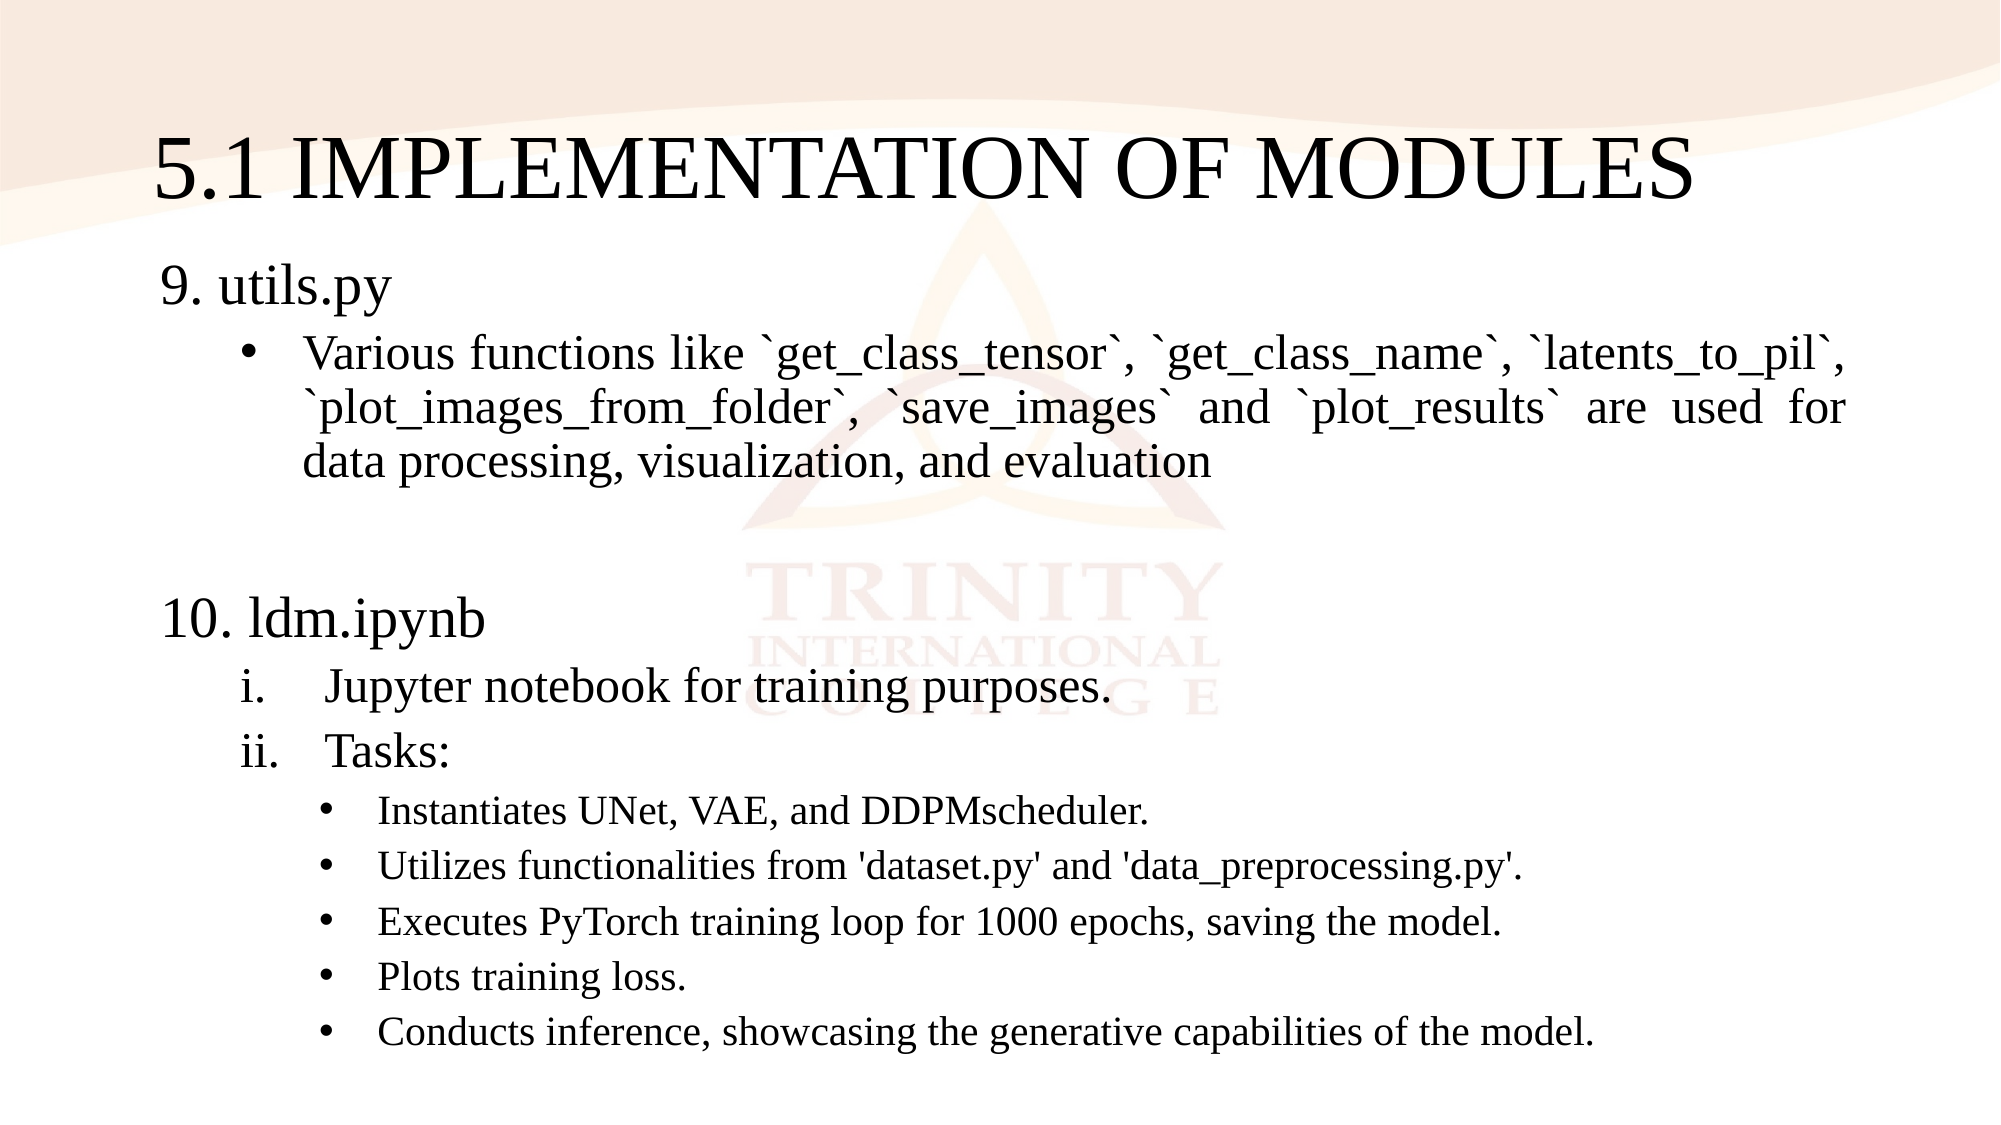

# 5.1 IMPLEMENTATION OF MODULES
9. utils.py
Various functions like `get_class_tensor`, `get_class_name`, `latents_to_pil`, `plot_images_from_folder`, `save_images` and `plot_results` are used for data processing, visualization, and evaluation
10. ldm.ipynb
Jupyter notebook for training purposes.
Tasks:
Instantiates UNet, VAE, and DDPMscheduler.
Utilizes functionalities from 'dataset.py' and 'data_preprocessing.py'.
Executes PyTorch training loop for 1000 epochs, saving the model.
Plots training loss.
Conducts inference, showcasing the generative capabilities of the model.